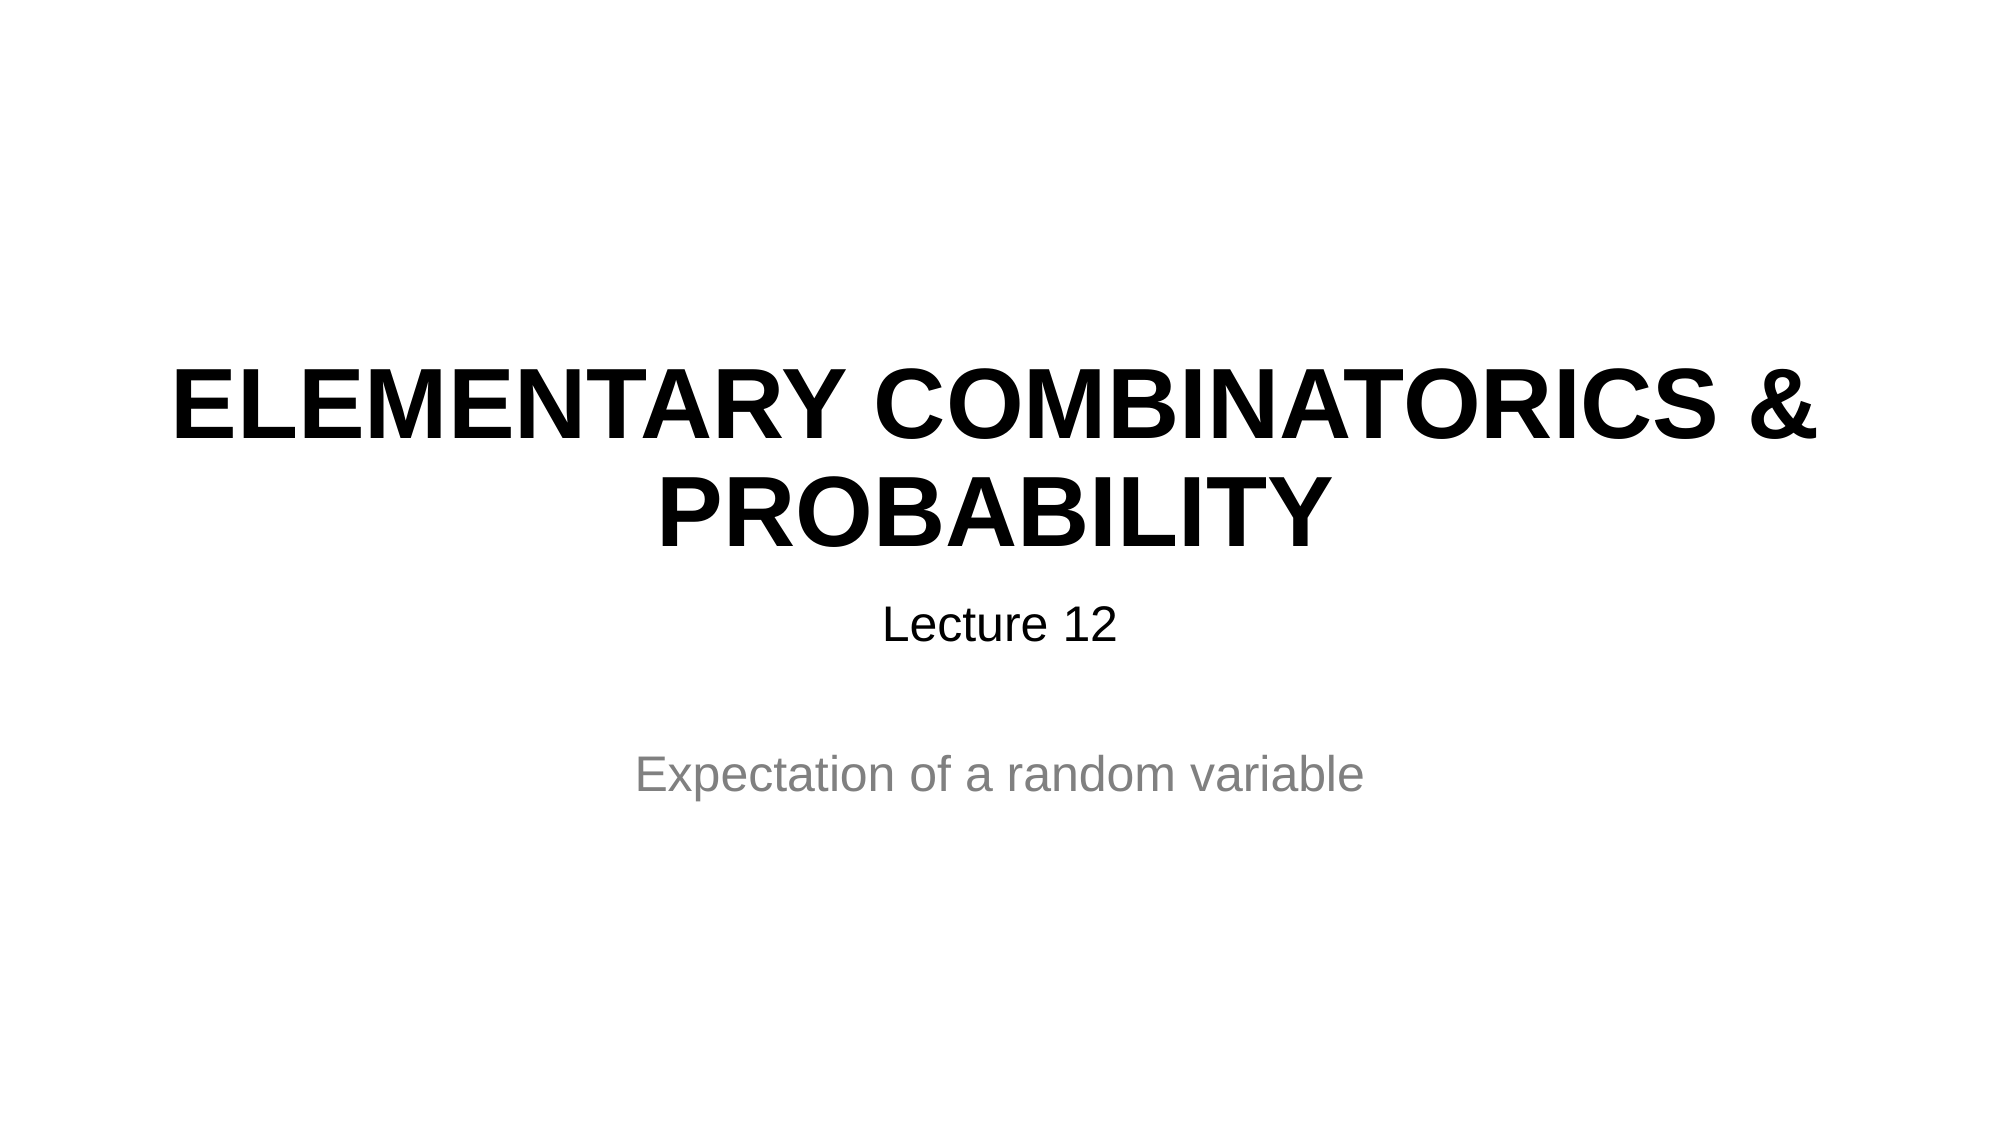

# ELEMENTARY COMBINATORICS & PROBABILITY
Lecture 12

Expectation of a random variable